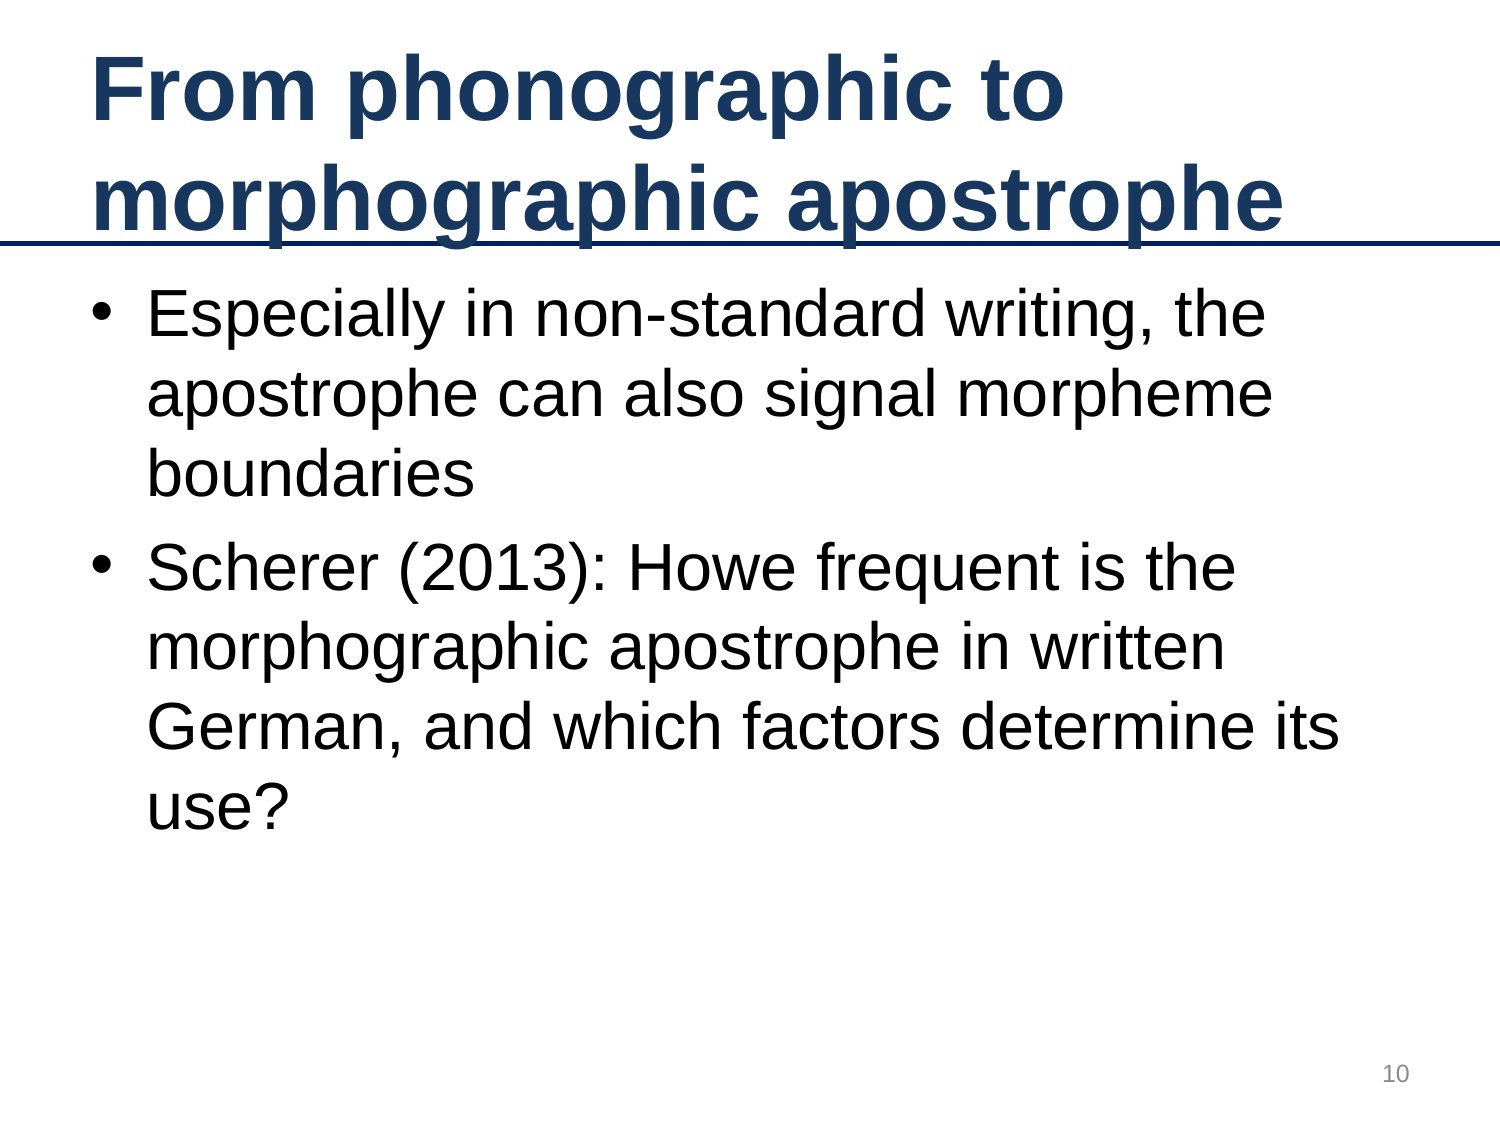

# From phonographic to morphographic apostrophe
Especially in non-standard writing, the apostrophe can also signal morpheme boundaries
Scherer (2013): Howe frequent is the morphographic apostrophe in written German, and which factors determine its use?
10